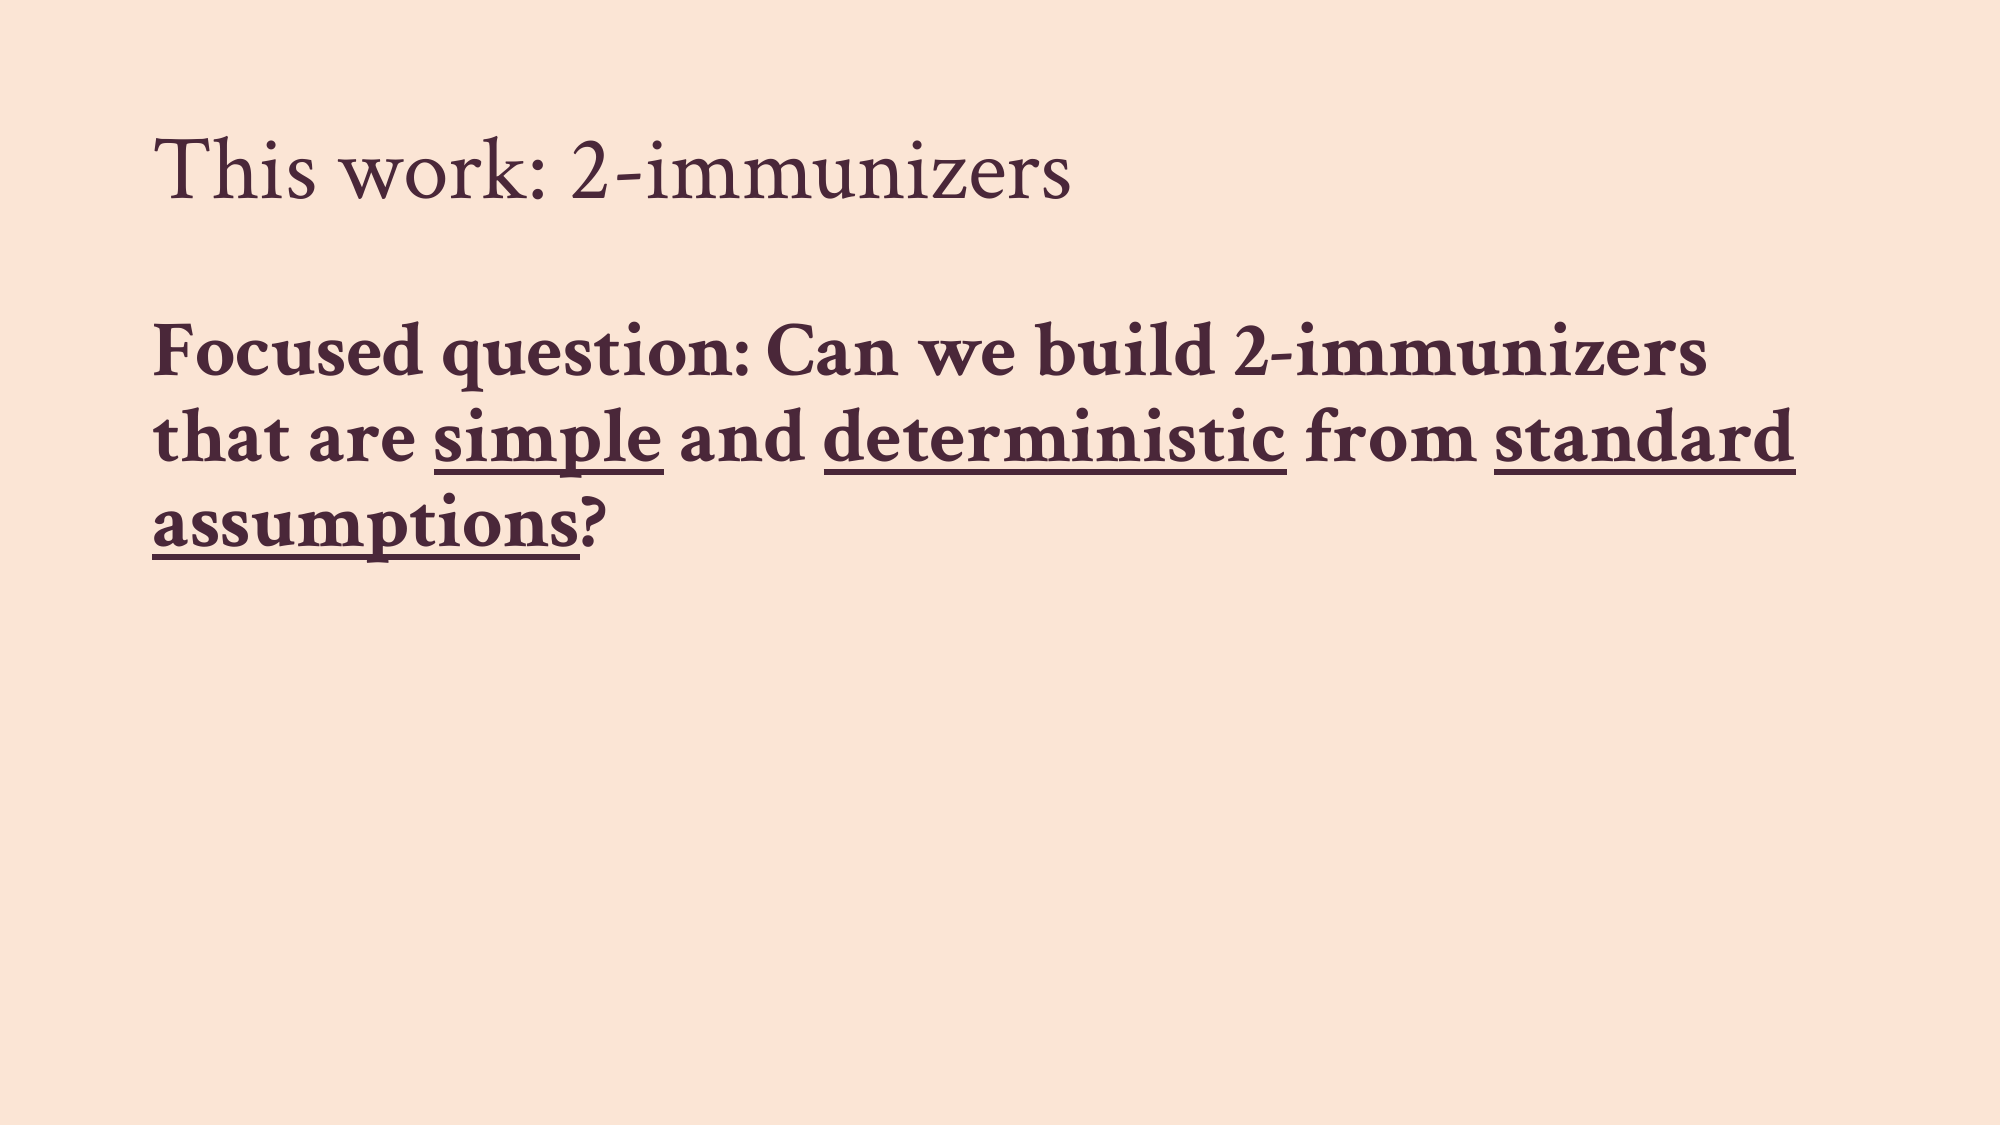

# This work: 2-immunizers
Focused question: Can we build 2-immunizers that are simple and deterministic from standard assumptions?